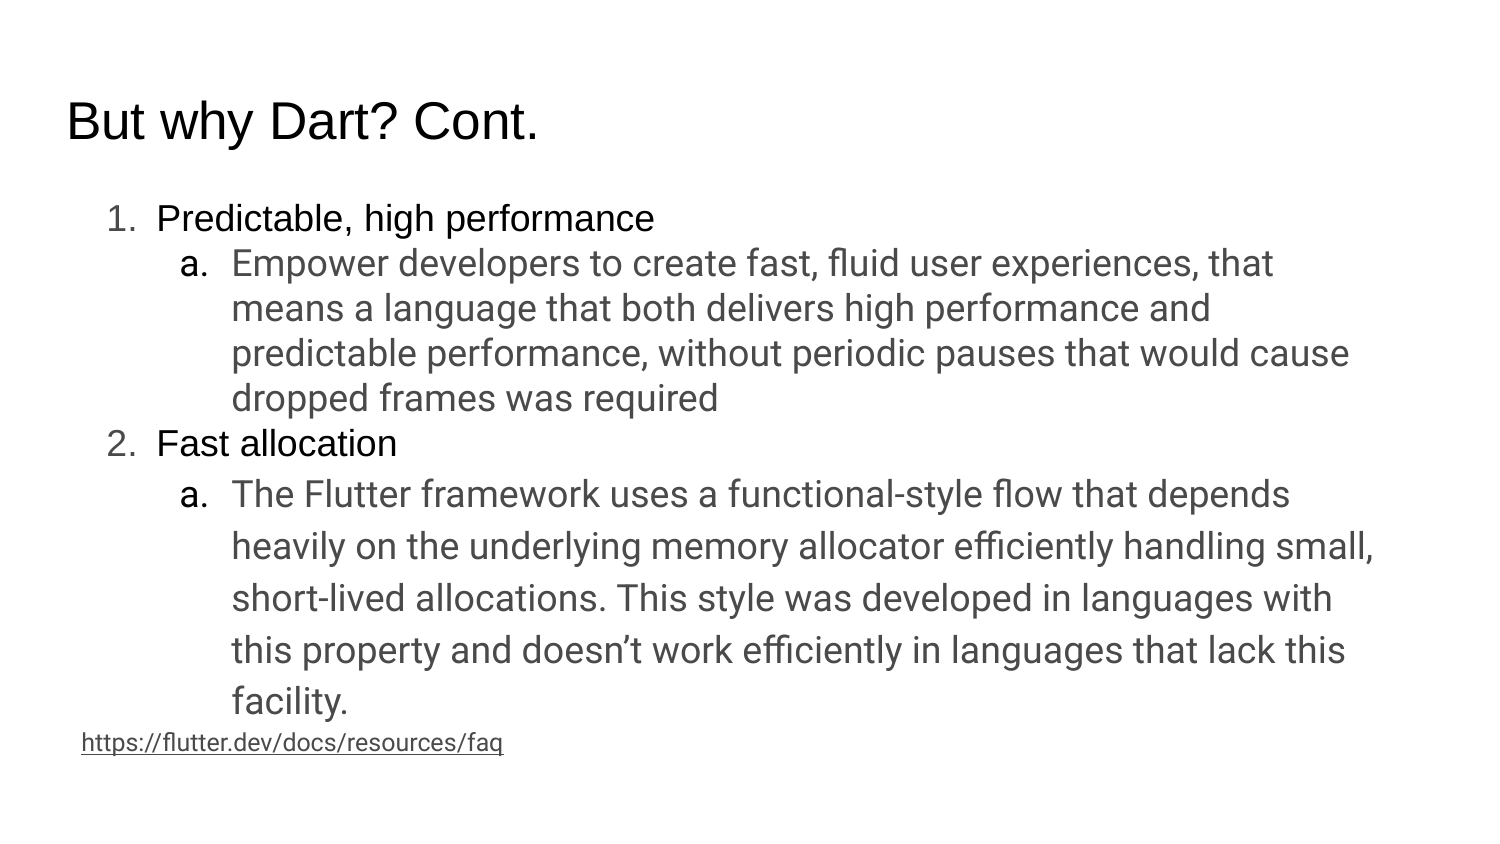

# But why Dart? Cont.
Predictable, high performance
Empower developers to create fast, fluid user experiences, that means a language that both delivers high performance and predictable performance, without periodic pauses that would cause dropped frames was required
Fast allocation
The Flutter framework uses a functional-style flow that depends heavily on the underlying memory allocator efficiently handling small, short-lived allocations. This style was developed in languages with this property and doesn’t work efficiently in languages that lack this facility.
https://flutter.dev/docs/resources/faq